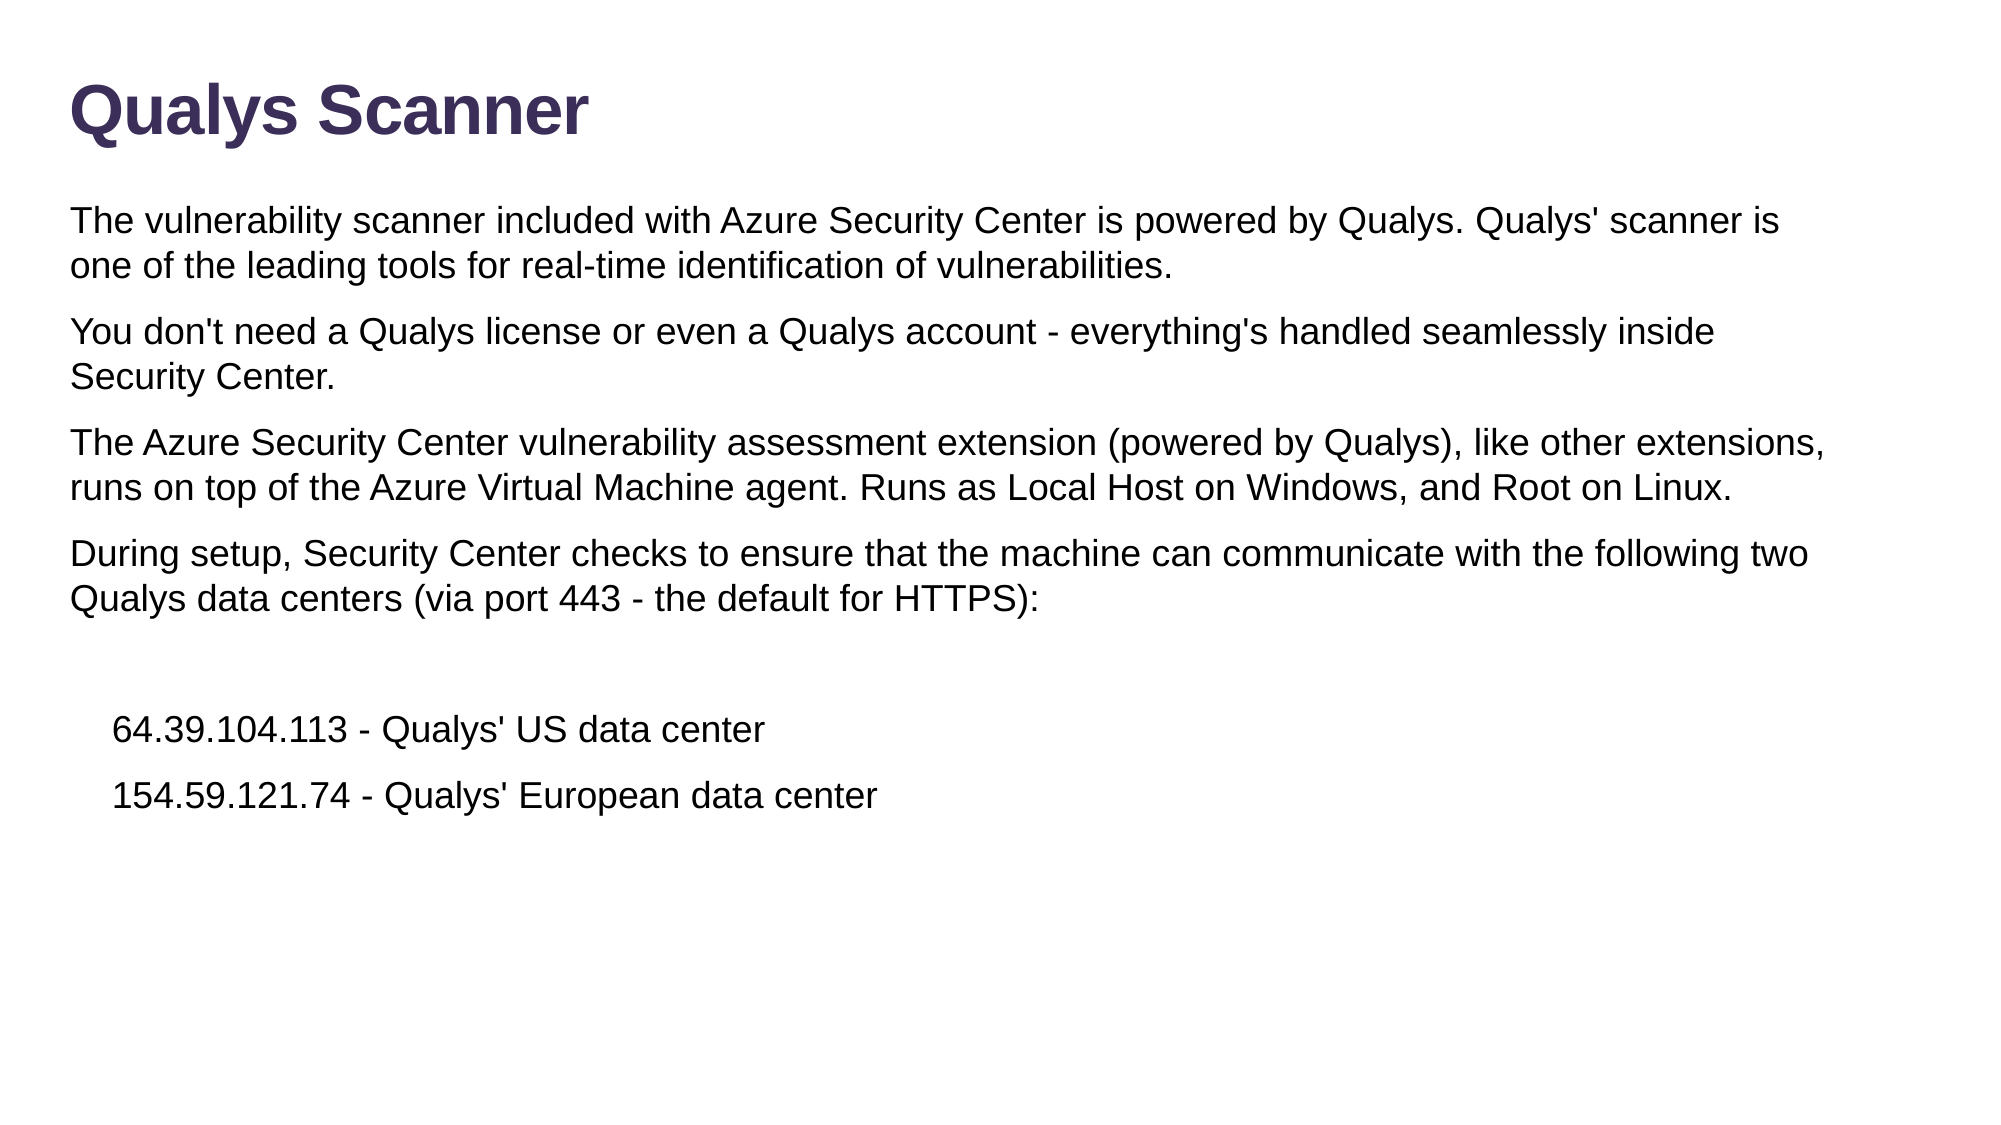

# Qualys Scanner
The vulnerability scanner included with Azure Security Center is powered by Qualys. Qualys' scanner is one of the leading tools for real-time identification of vulnerabilities.
You don't need a Qualys license or even a Qualys account - everything's handled seamlessly inside Security Center.
The Azure Security Center vulnerability assessment extension (powered by Qualys), like other extensions, runs on top of the Azure Virtual Machine agent. Runs as Local Host on Windows, and Root on Linux.
During setup, Security Center checks to ensure that the machine can communicate with the following two Qualys data centers (via port 443 - the default for HTTPS):

    64.39.104.113 - Qualys' US data center
    154.59.121.74 - Qualys' European data center